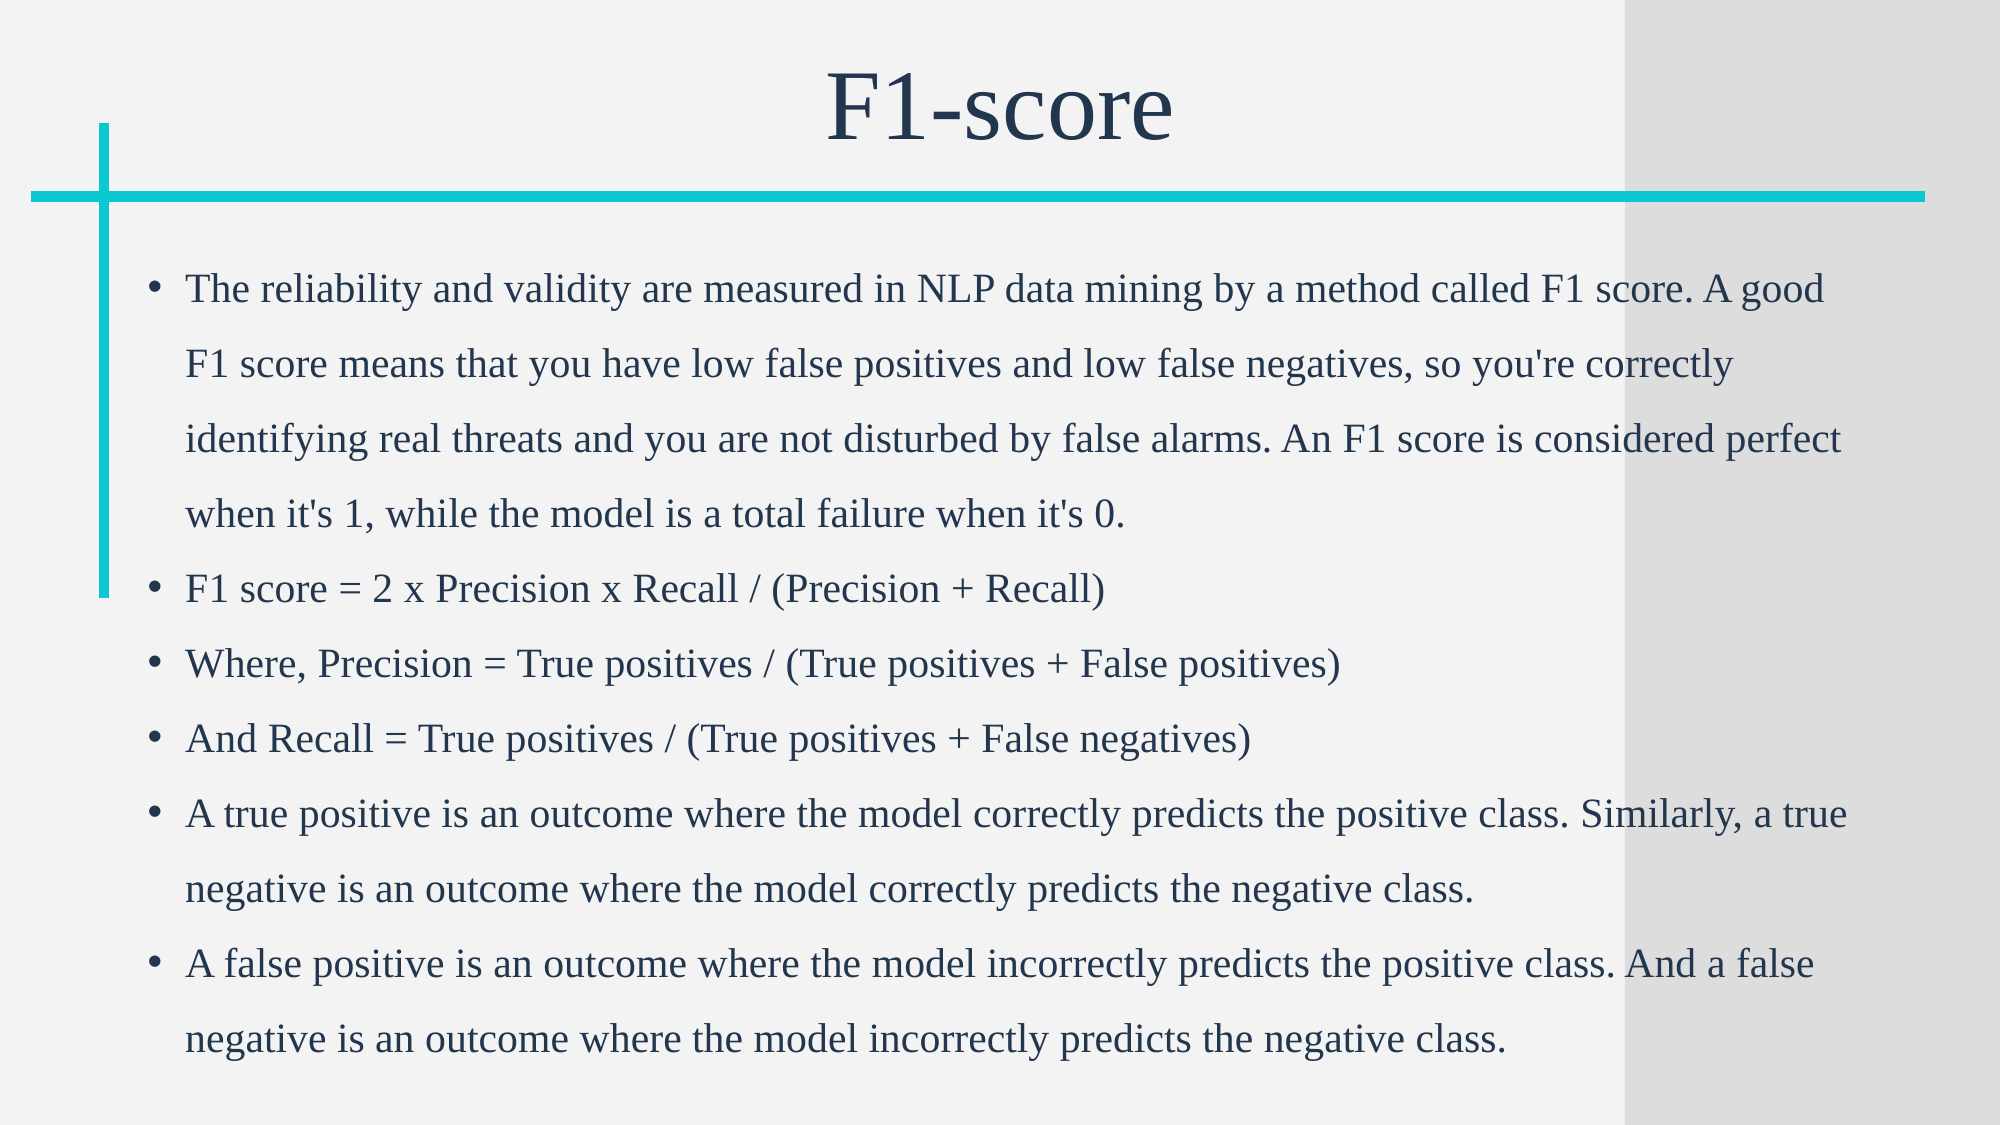

# F1-score
The reliability and validity are measured in NLP data mining by a method called F1 score. A good F1 score means that you have low false positives and low false negatives, so you're correctly identifying real threats and you are not disturbed by false alarms. An F1 score is considered perfect when it's 1, while the model is a total failure when it's 0.
F1 score = 2 x Precision x Recall / (Precision + Recall)
Where, Precision = True positives / (True positives + False positives)
And Recall = True positives / (True positives + False negatives)
A true positive is an outcome where the model correctly predicts the positive class. Similarly, a true negative is an outcome where the model correctly predicts the negative class.
A false positive is an outcome where the model incorrectly predicts the positive class. And a false negative is an outcome where the model incorrectly predicts the negative class.